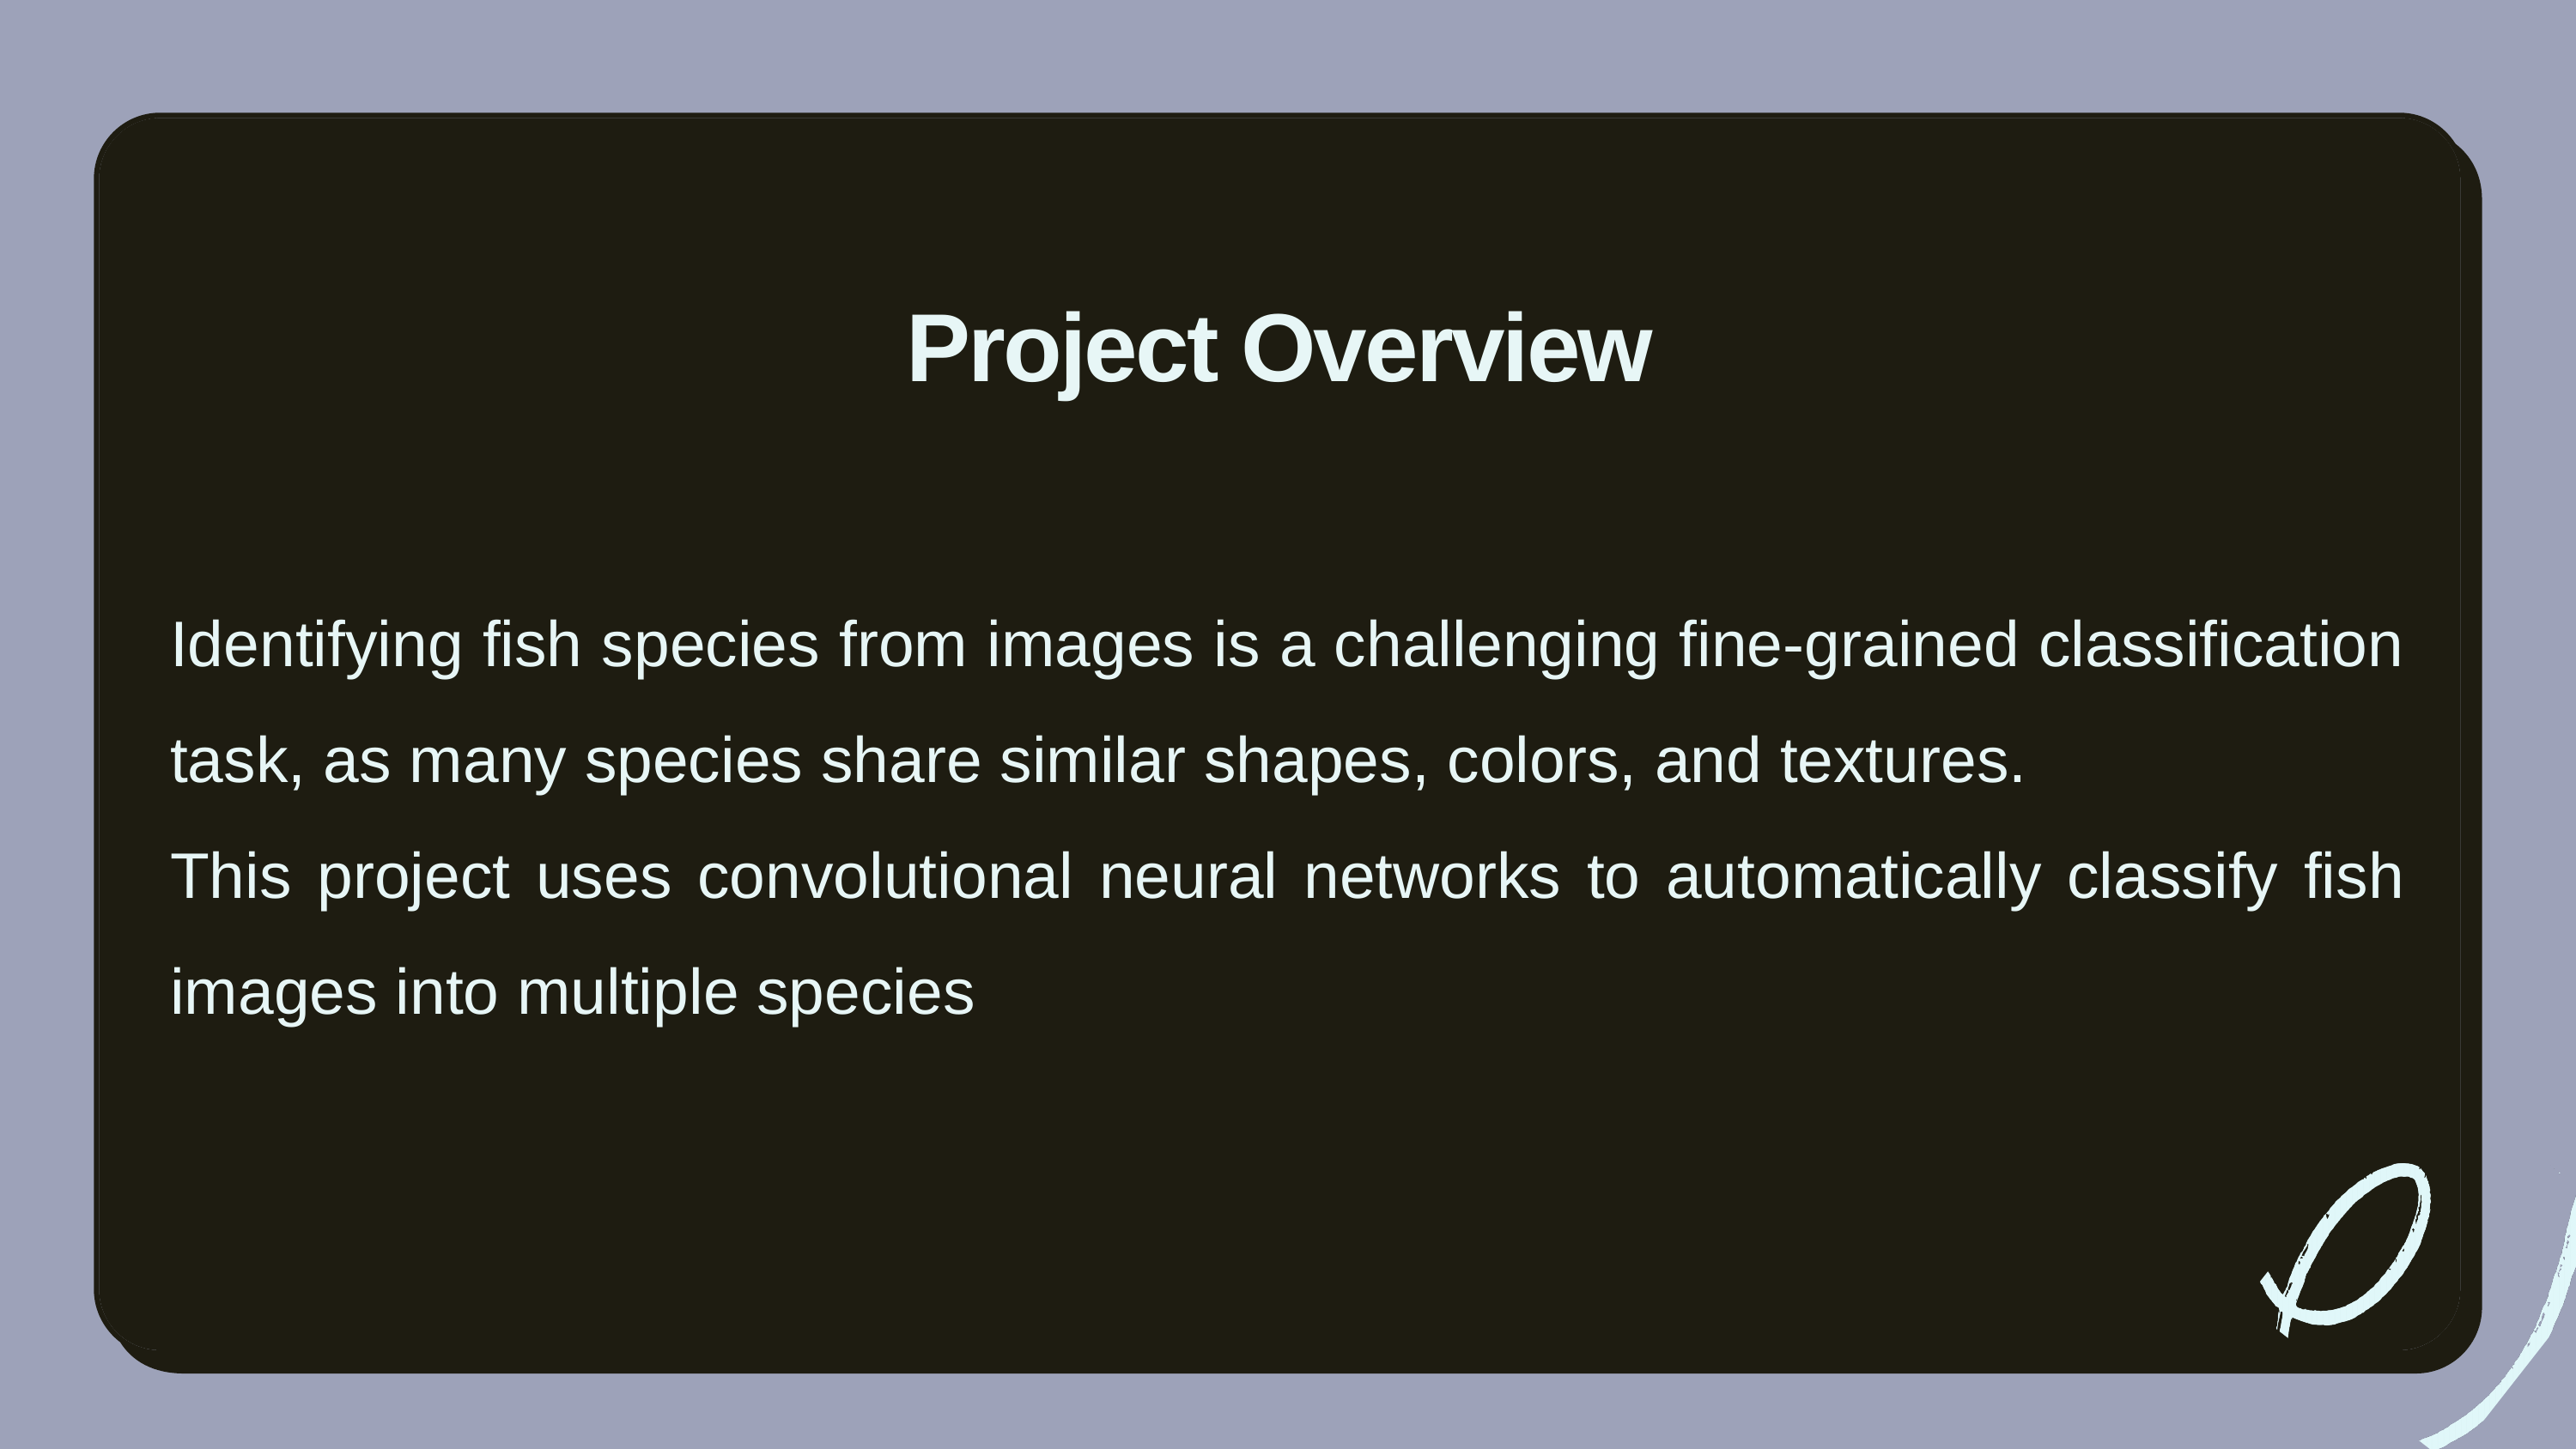

Project Overview
Identifying fish species from images is a challenging fine-grained classification task, as many species share similar shapes, colors, and textures.
This project uses convolutional neural networks to automatically classify fish images into multiple species